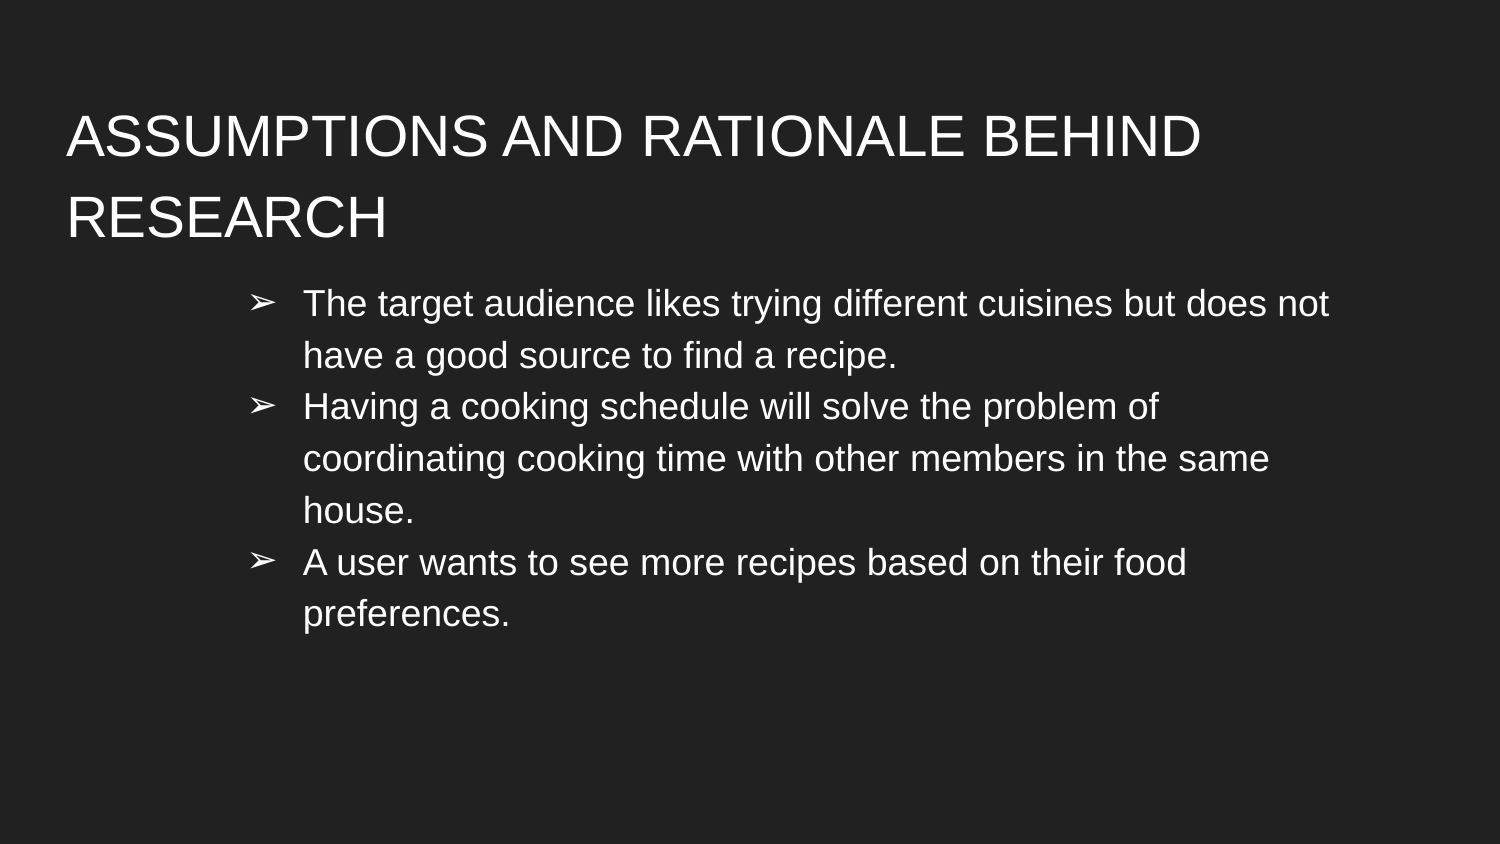

# ASSUMPTIONS AND RATIONALE BEHIND RESEARCH

The target audience likes trying different cuisines but does not have a good source to find a recipe.
Having a cooking schedule will solve the problem of coordinating cooking time with other members in the same house.
A user wants to see more recipes based on their food preferences.